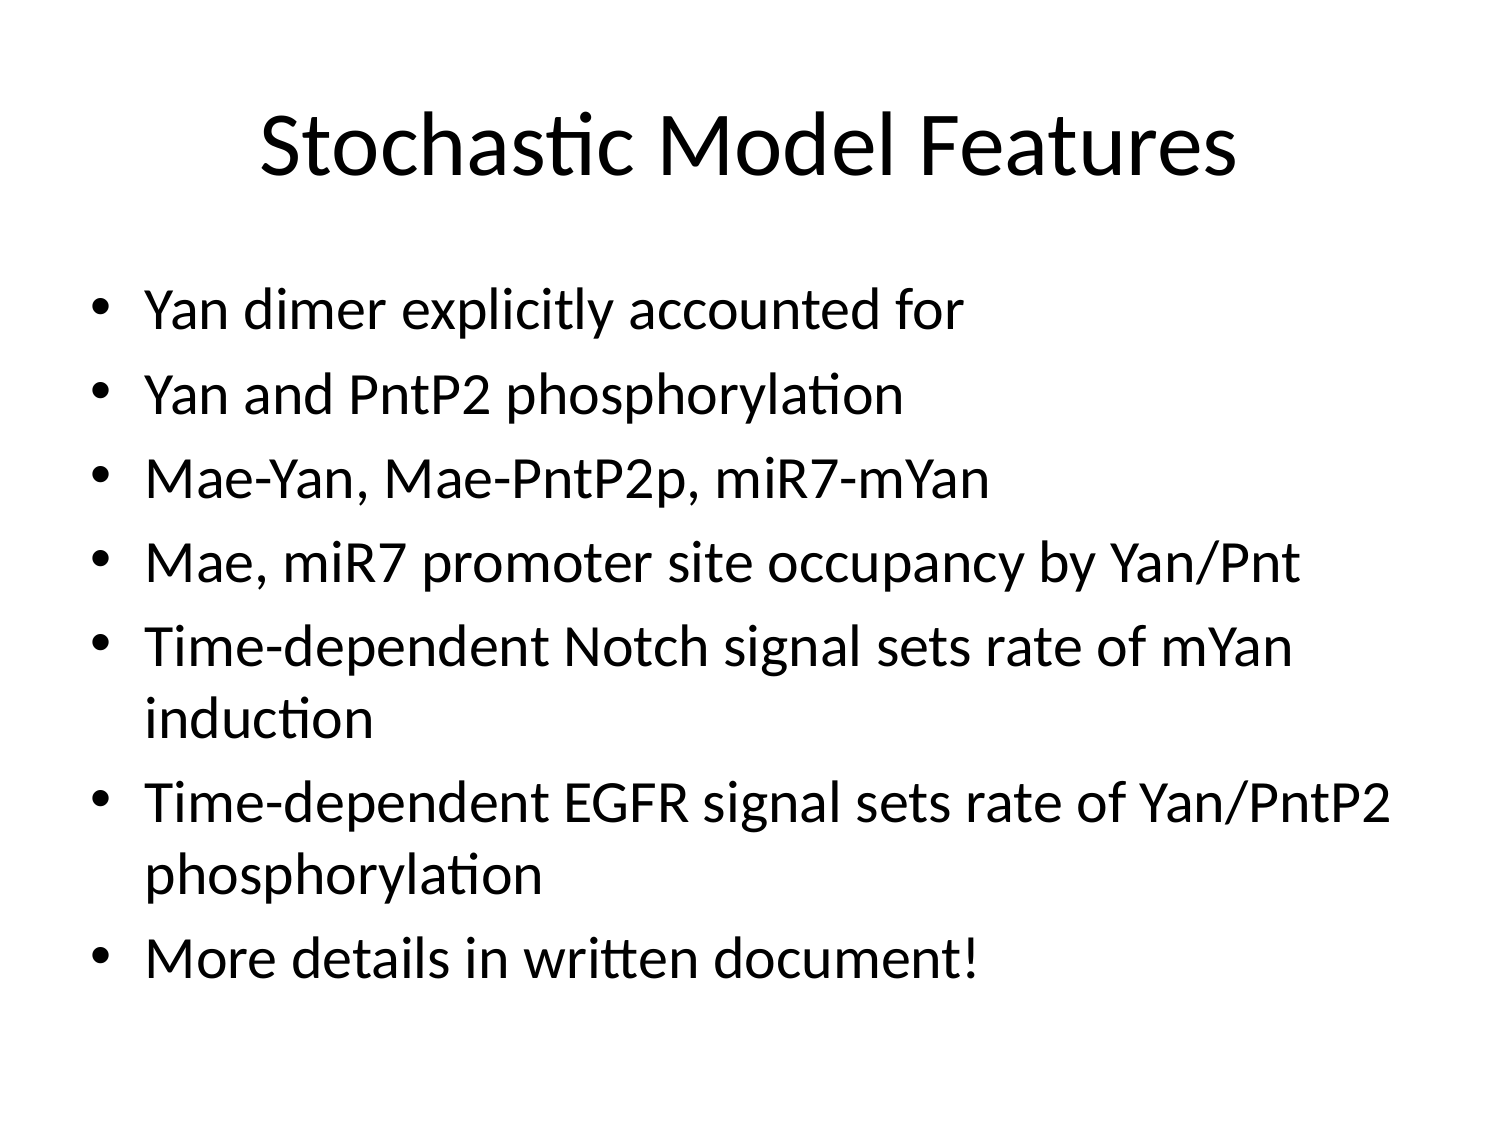

# Stochastic Model Features
Yan dimer explicitly accounted for
Yan and PntP2 phosphorylation
Mae-Yan, Mae-PntP2p, miR7-mYan
Mae, miR7 promoter site occupancy by Yan/Pnt
Time-dependent Notch signal sets rate of mYan induction
Time-dependent EGFR signal sets rate of Yan/PntP2 phosphorylation
More details in written document!